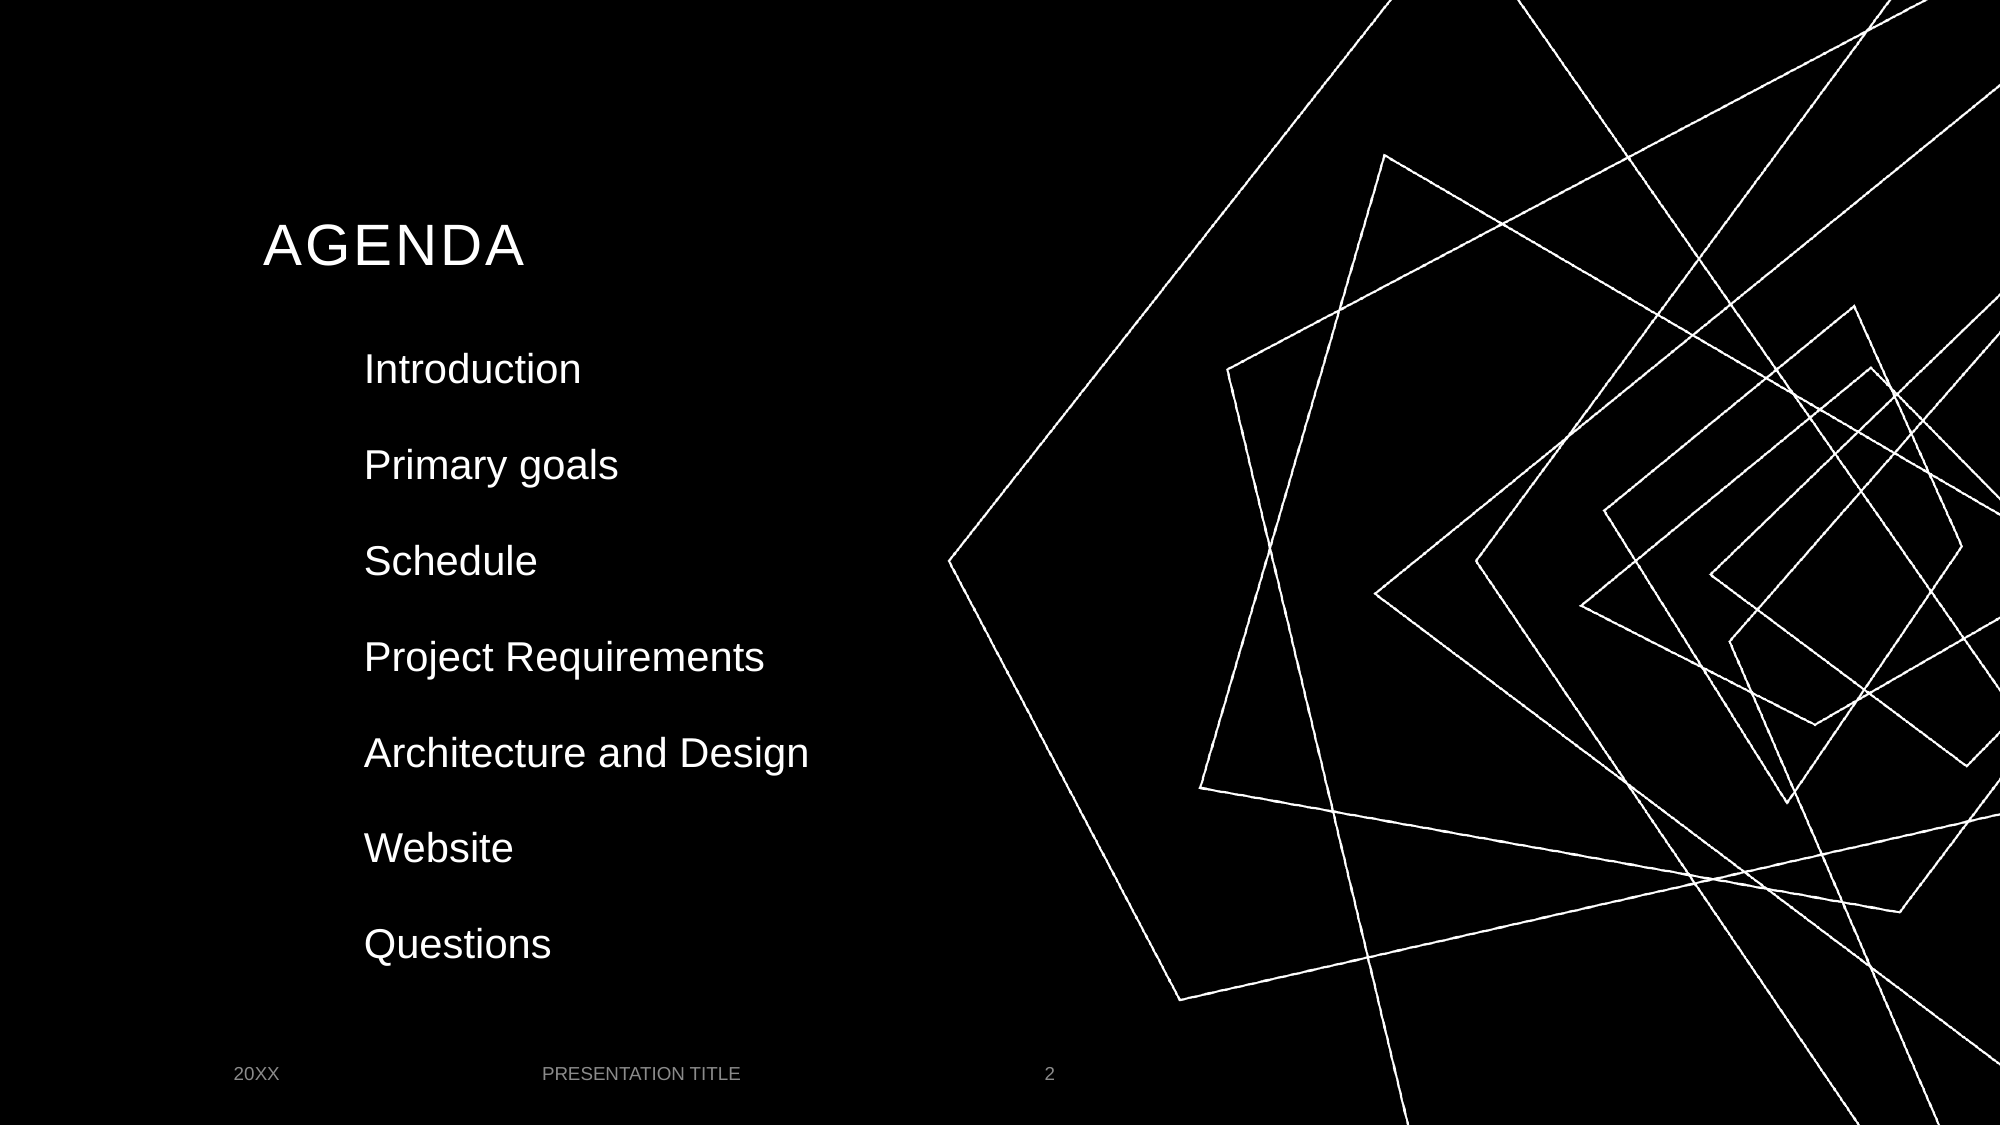

# AGENDA
Introduction
Primary goals
Schedule
Project Requirements
Architecture and Design
Website
Questions
PRESENTATION TITLE
20XX
2